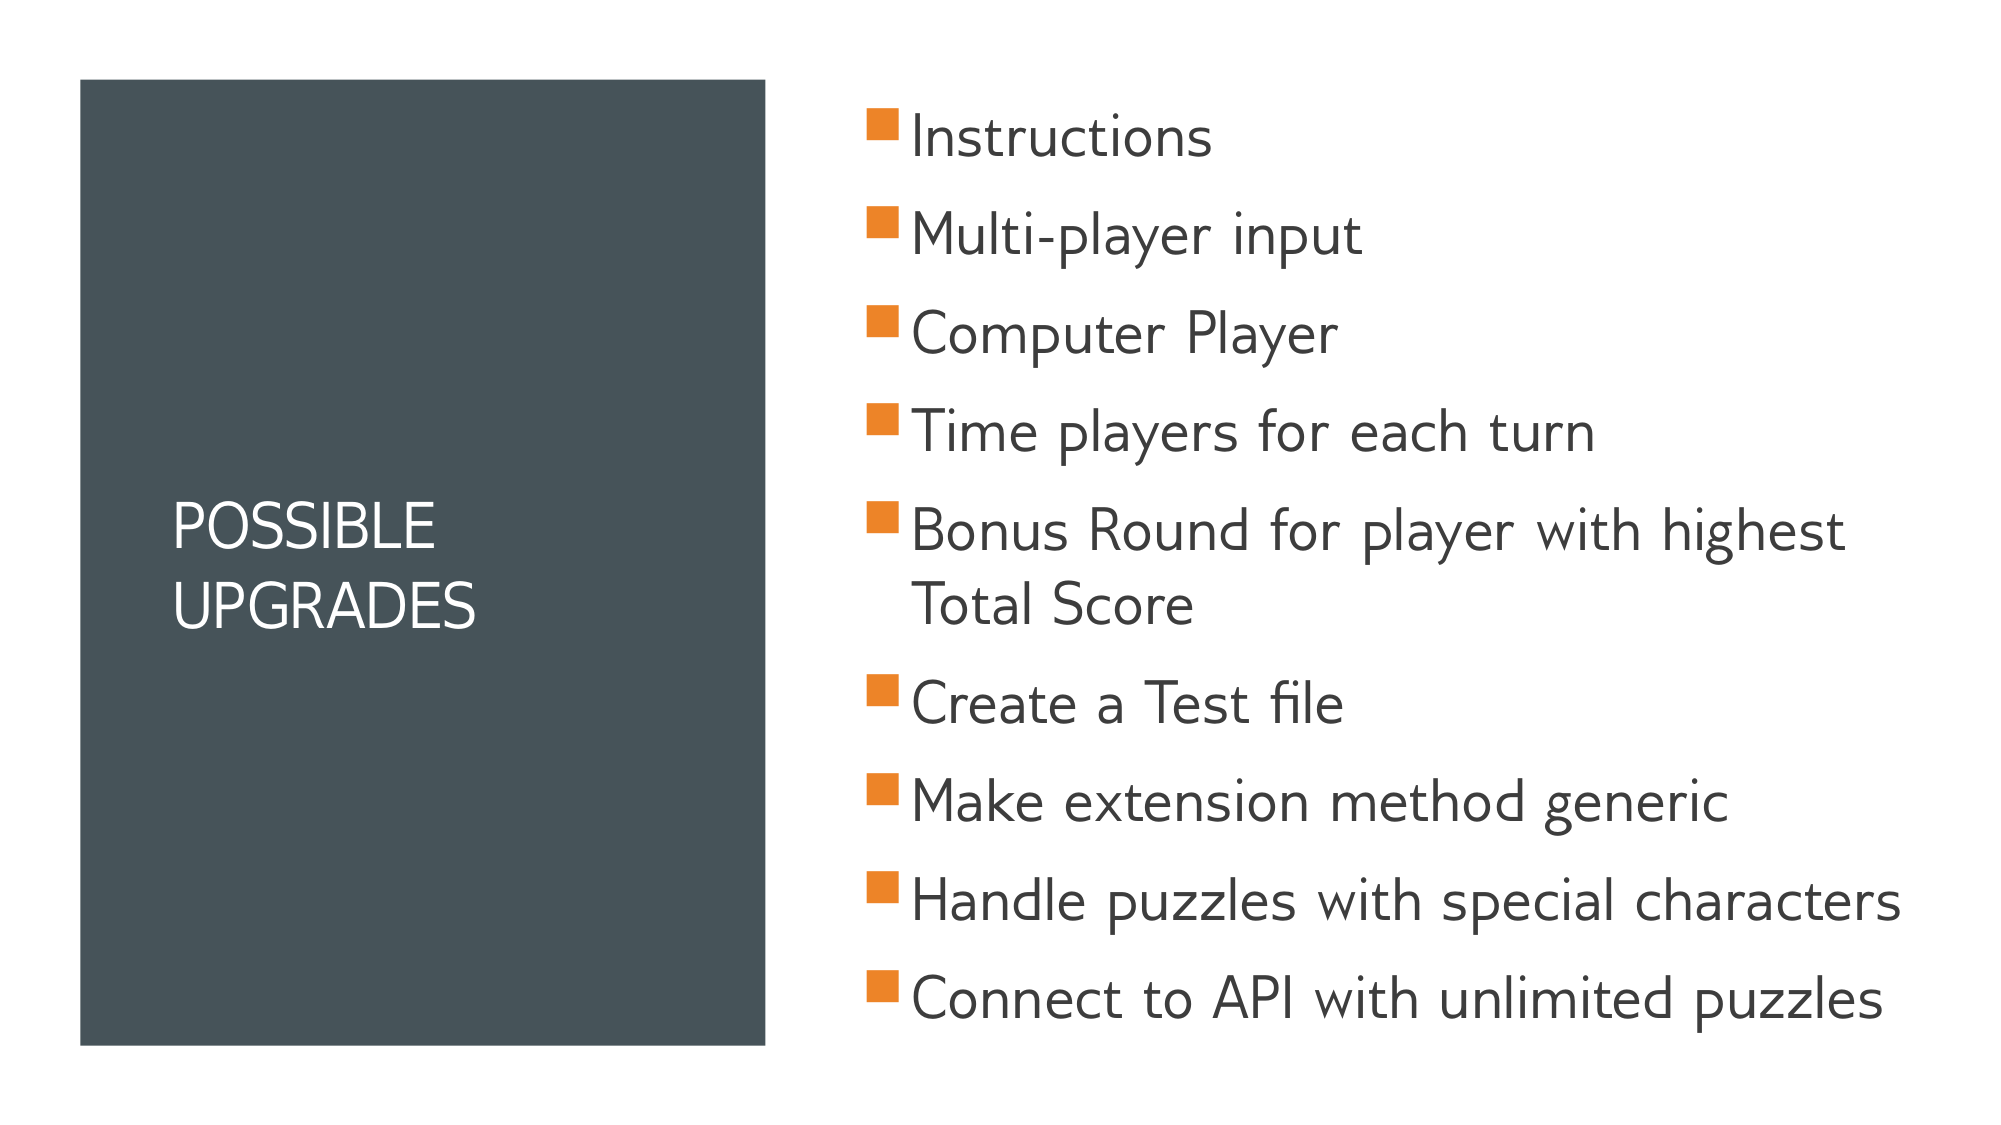

Instructions
Multi-player input
Computer Player
Time players for each turn
Bonus Round for player with highest Total Score
Create a Test file
Make extension method generic
Handle puzzles with special characters
Connect to API with unlimited puzzles
# Possible  Upgrades